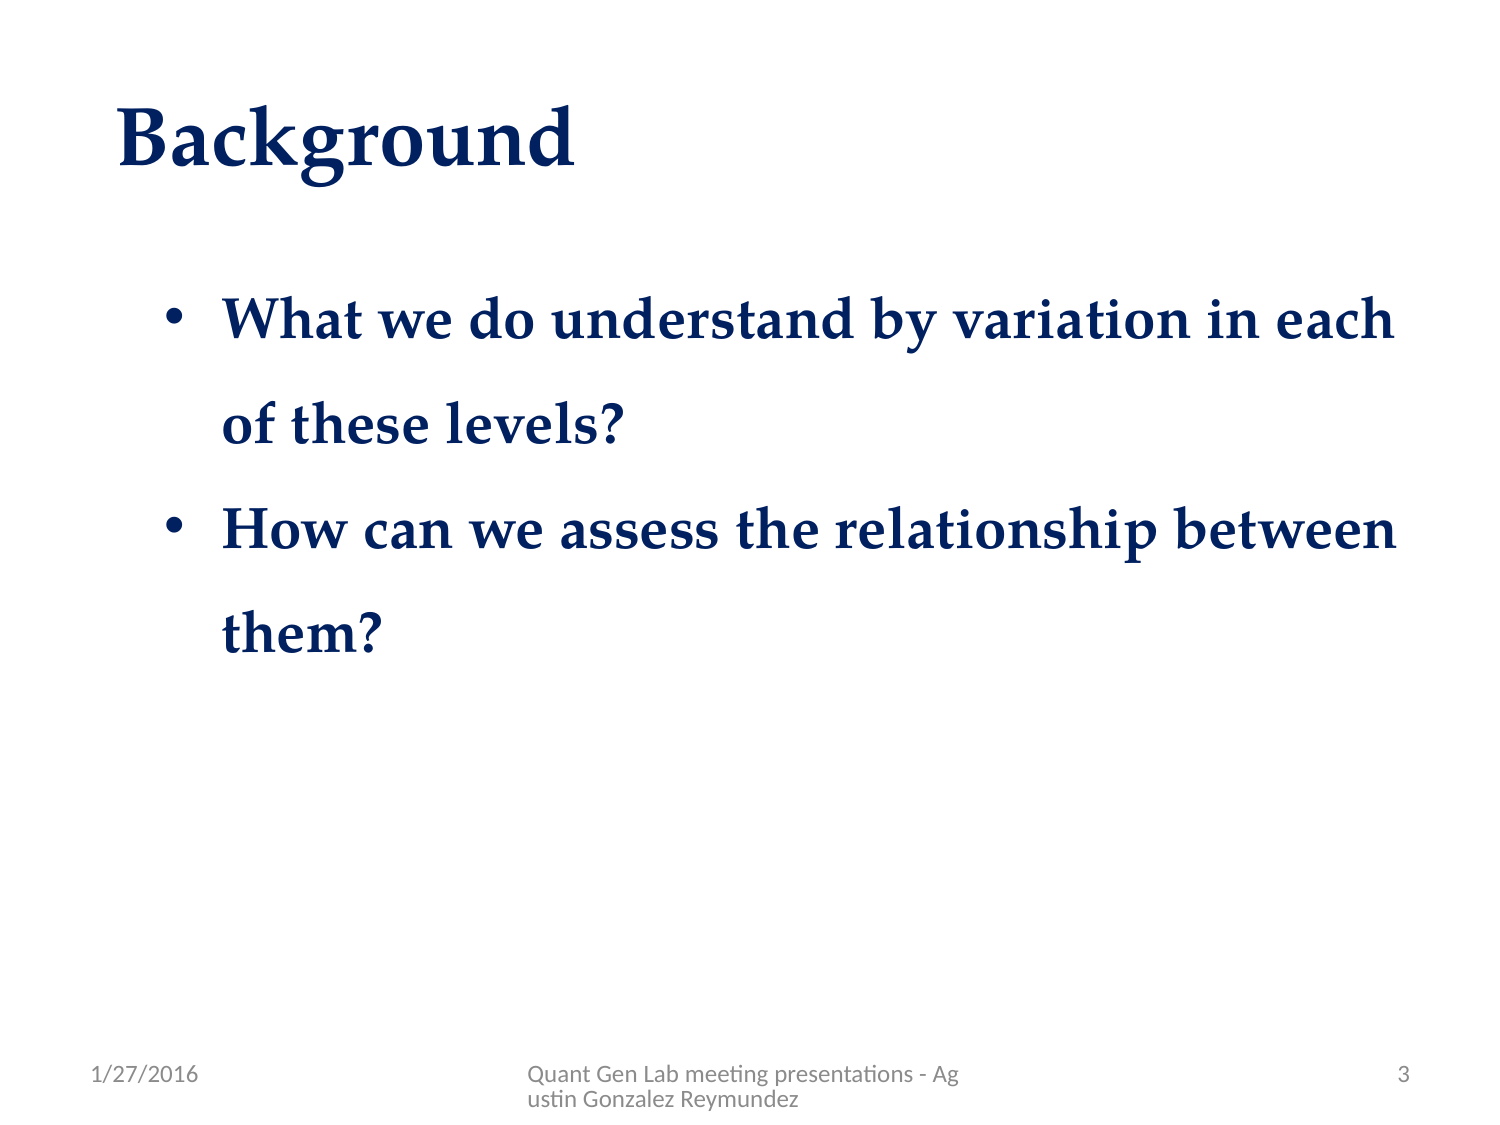

Background
What we do understand by variation in each of these levels?
How can we assess the relationship between them?
1/27/2016
Quant Gen Lab meeting presentations - Agustin Gonzalez Reymundez
3